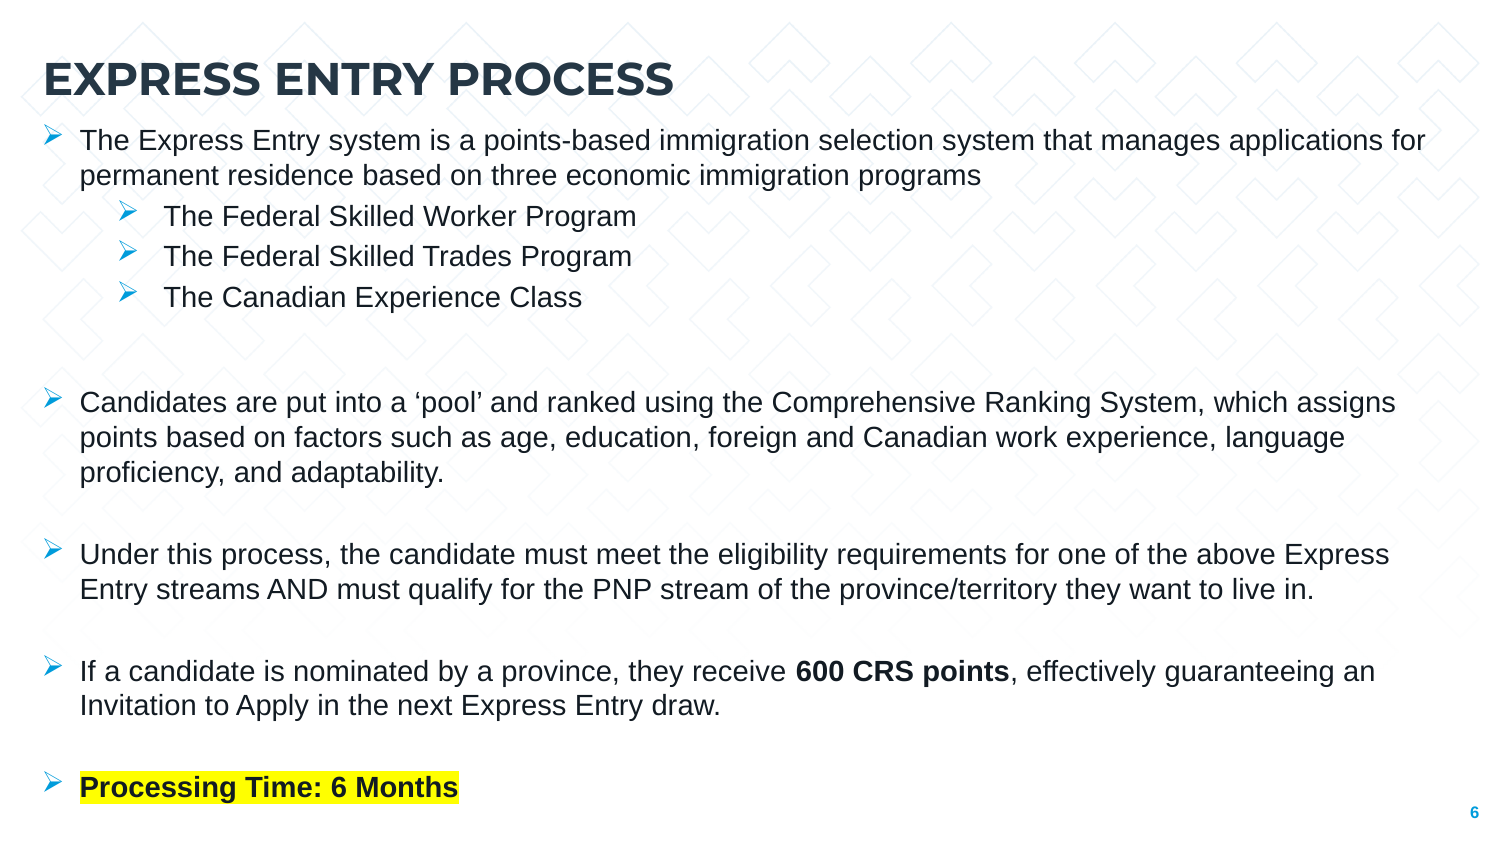

EXPRESS ENTRY PROCESS
The Express Entry system is a points-based immigration selection system that manages applications for permanent residence based on three economic immigration programs
The Federal Skilled Worker Program
The Federal Skilled Trades Program
The Canadian Experience Class

Candidates are put into a ‘pool’ and ranked using the Comprehensive Ranking System, which assigns points based on factors such as age, education, foreign and Canadian work experience, language proficiency, and adaptability.

Under this process, the candidate must meet the eligibility requirements for one of the above Express Entry streams AND must qualify for the PNP stream of the province/territory they want to live in.

If a candidate is nominated by a province, they receive 600 CRS points, effectively guaranteeing an Invitation to Apply in the next Express Entry draw.

Processing Time: 6 Months